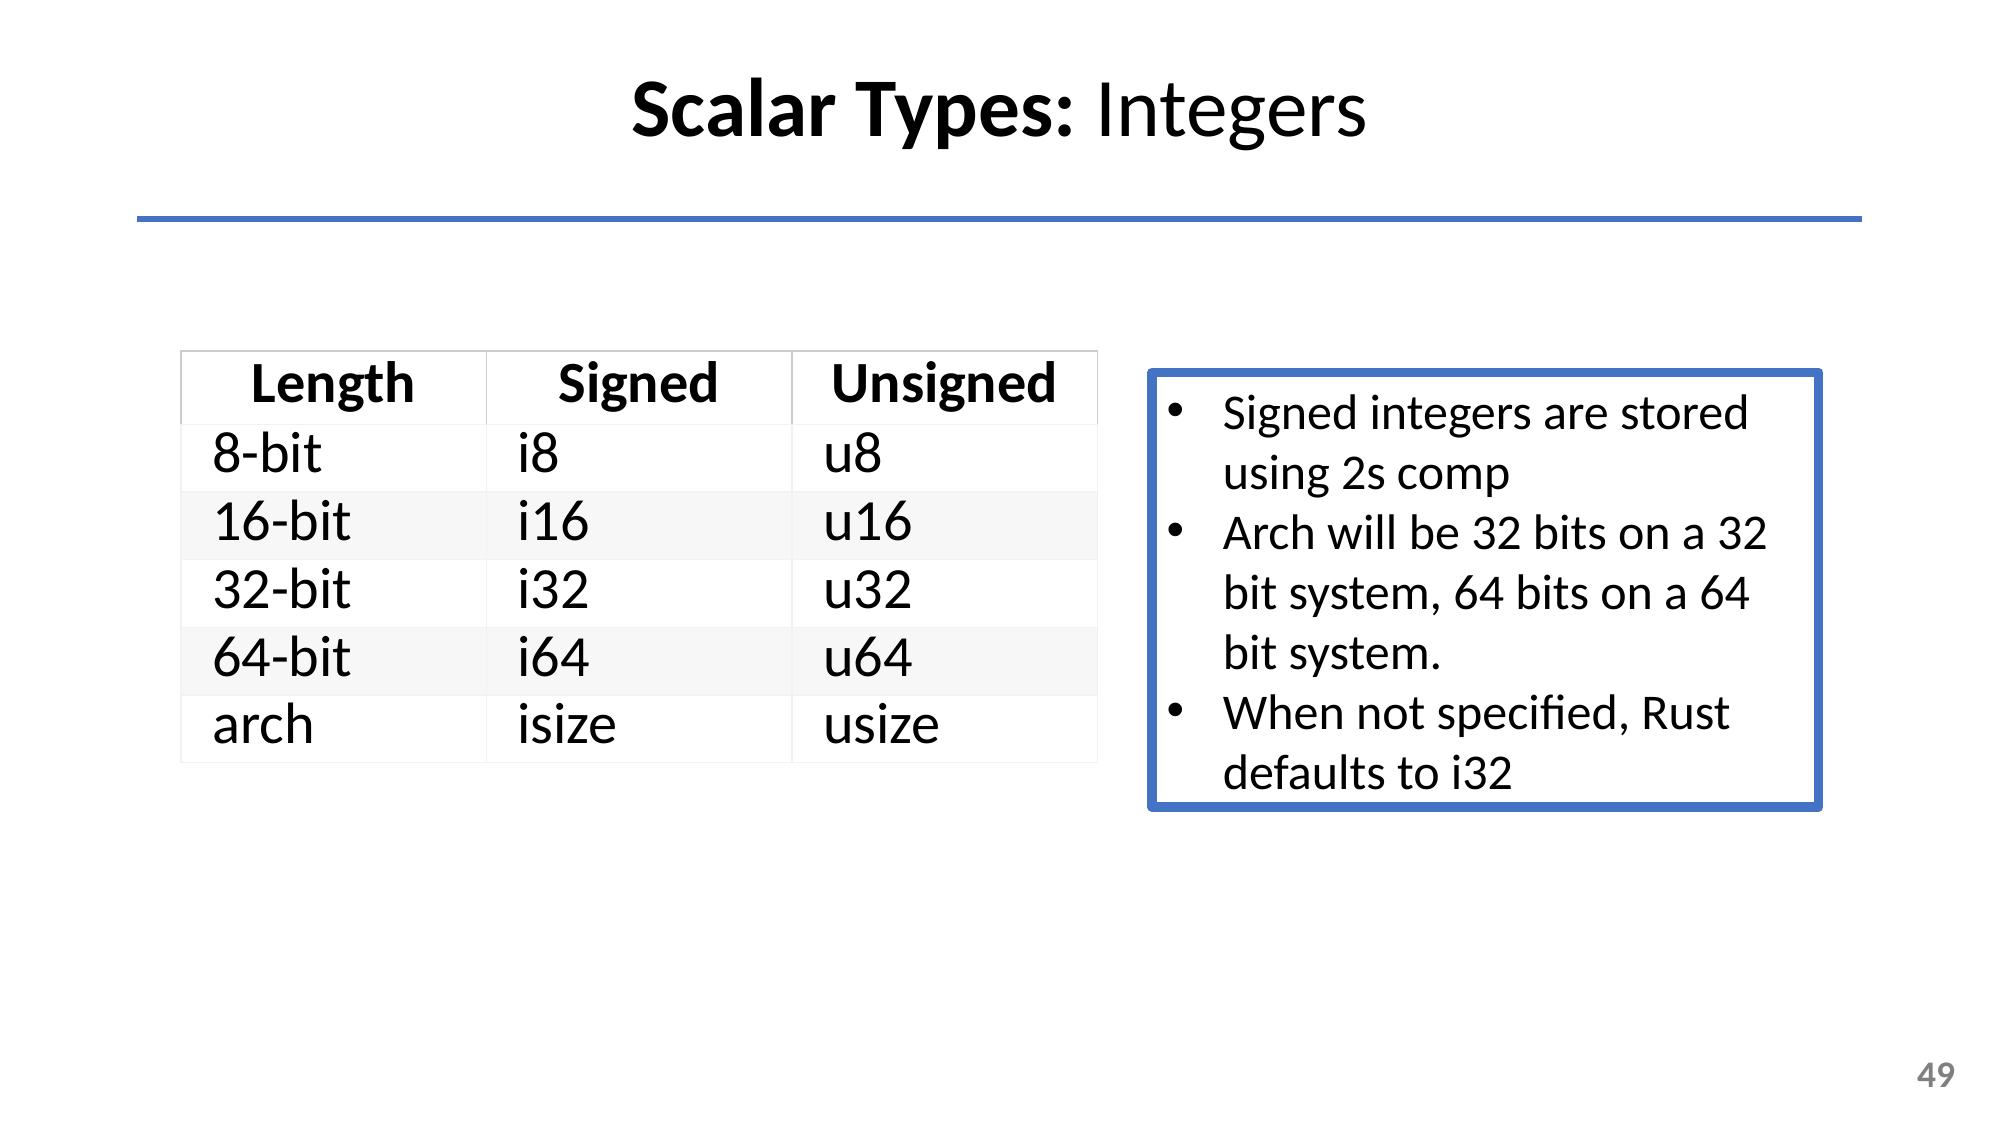

Scalar Types: Integers
| Length | Signed | Unsigned |
| --- | --- | --- |
| 8-bit | i8 | u8 |
| 16-bit | i16 | u16 |
| 32-bit | i32 | u32 |
| 64-bit | i64 | u64 |
| arch | isize | usize |
Signed integers are stored using 2s comp
Arch will be 32 bits on a 32 bit system, 64 bits on a 64 bit system.
When not specified, Rust defaults to i32
49